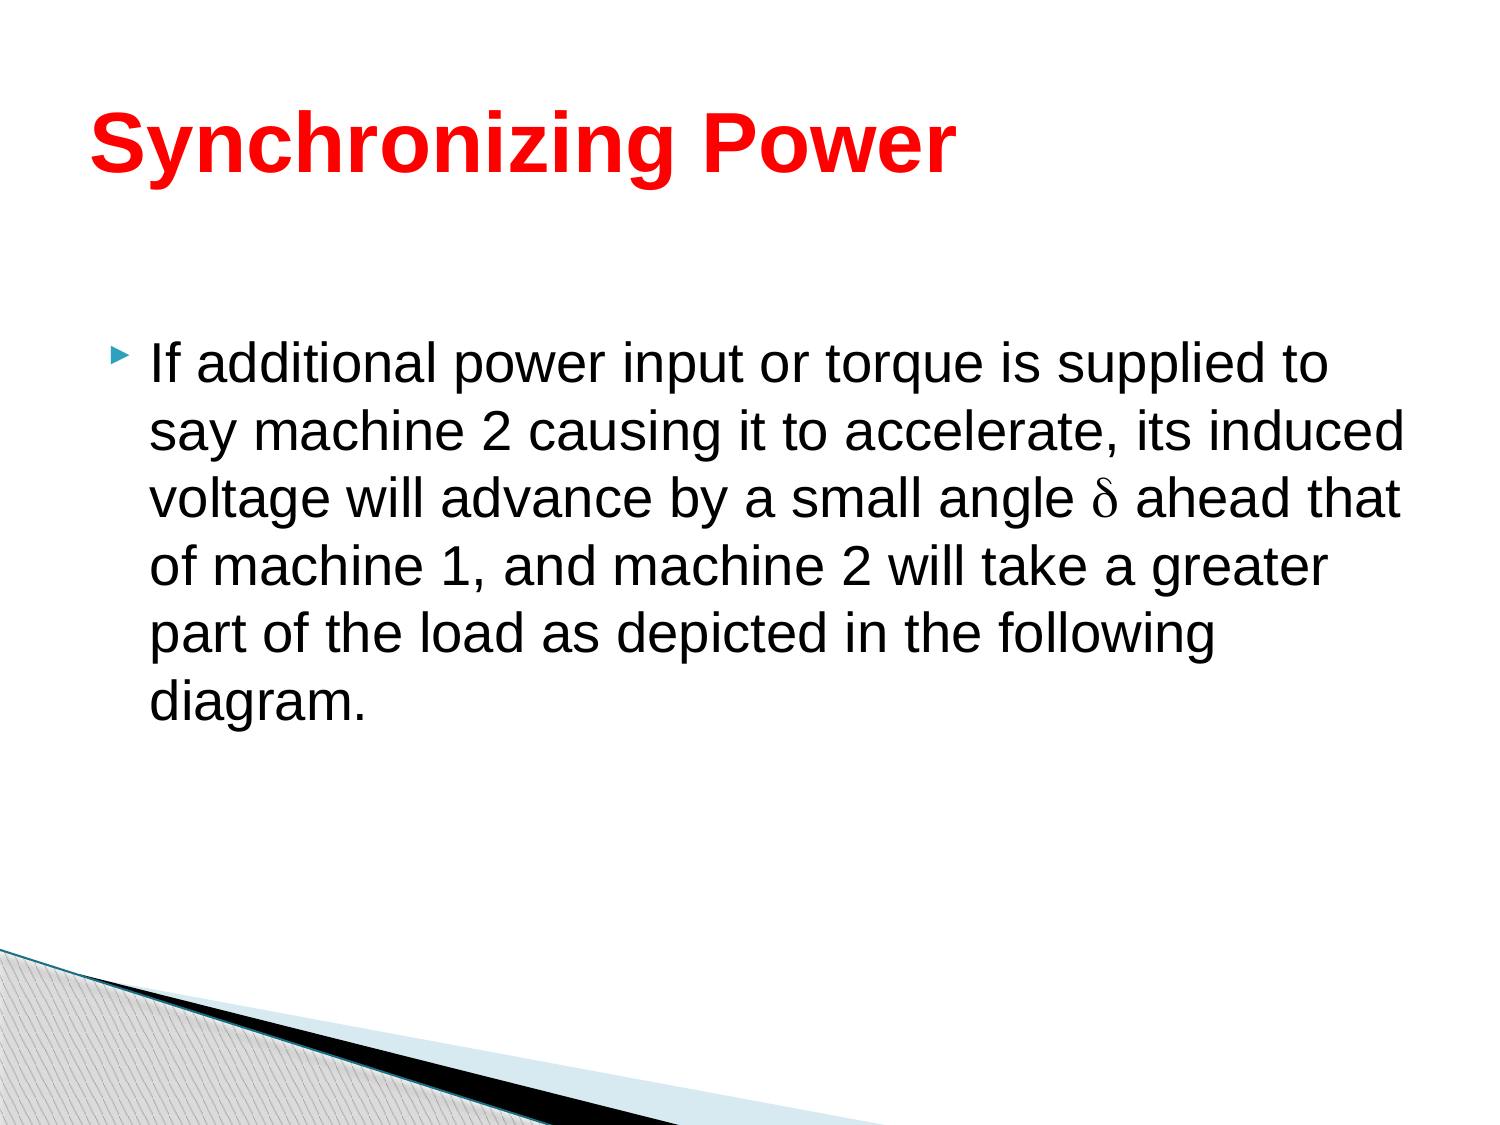

# Synchronizing Power

If additional power input or torque is supplied to say machine 2 causing it to accelerate, its induced voltage will advance by a small angle δ ahead that of machine 1, and machine 2 will take a greater part of the load as depicted in the following diagram.